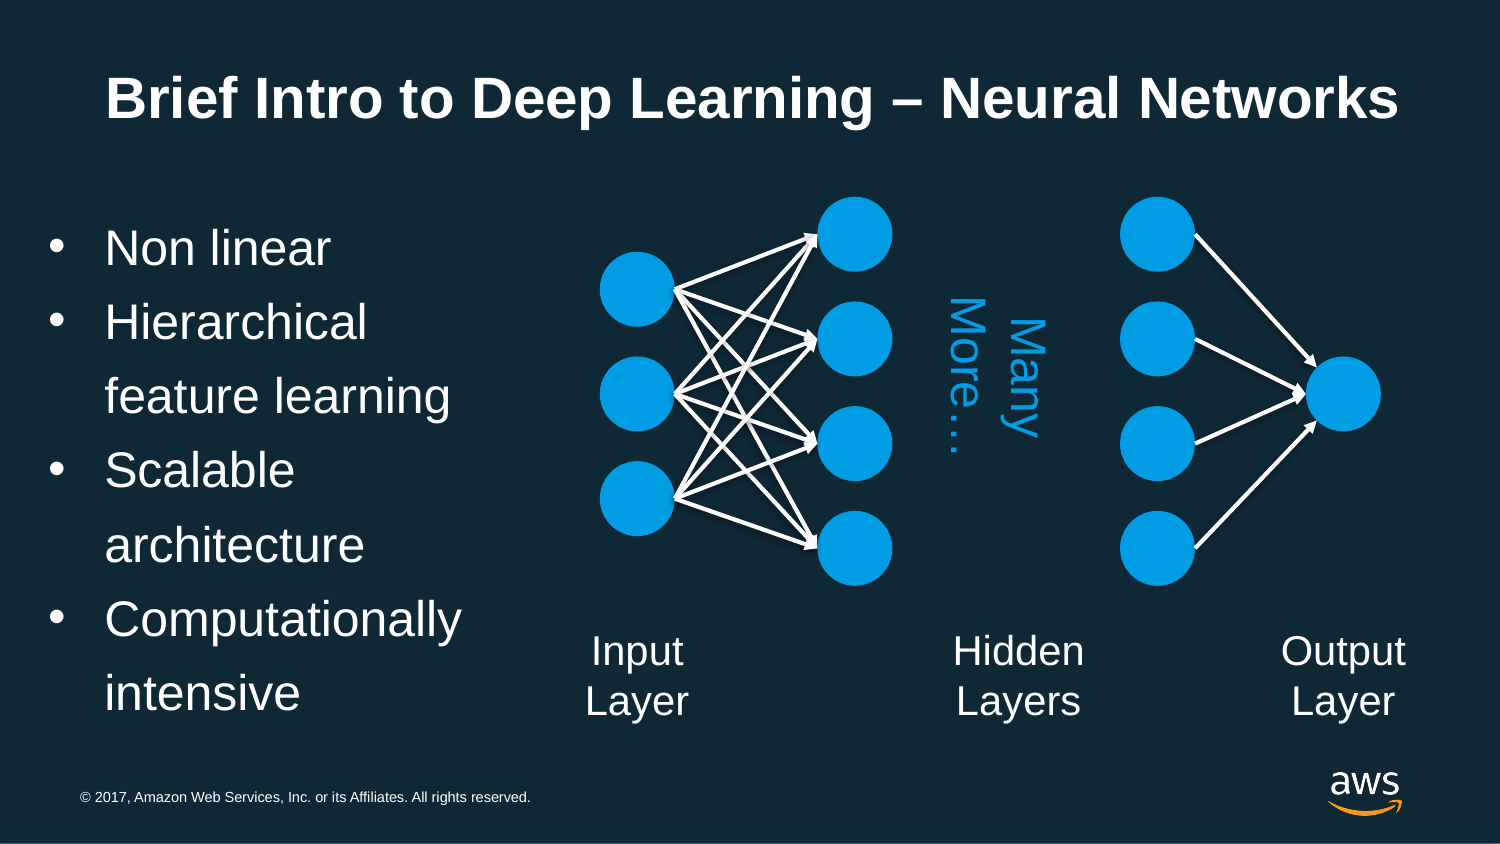

# Brief Intro to Deep Learning – Neural Networks
Non linear
Hierarchical
feature learning
Scalable architecture
Computationally intensive

Many More…

Hidden
Layers
Input
Layer
Output
Layer